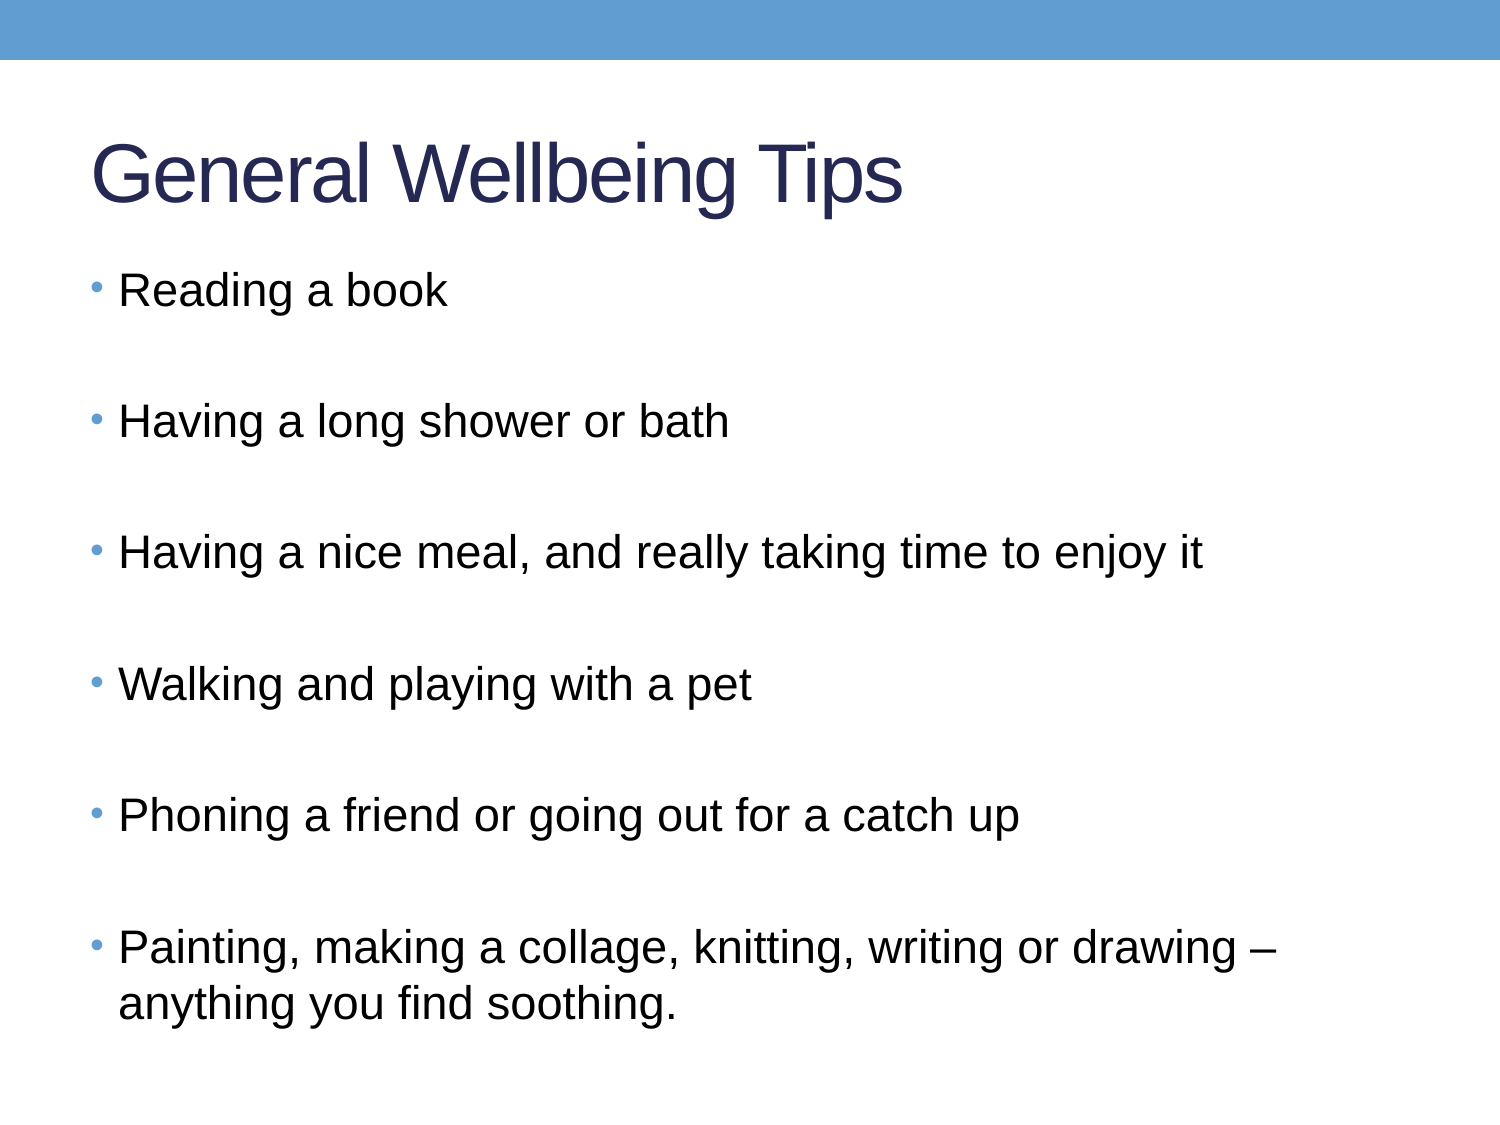

# General Wellbeing Tips
Reading a book

Having a long shower or bath

Having a nice meal, and really taking time to enjoy it

Walking and playing with a pet

Phoning a friend or going out for a catch up

Painting, making a collage, knitting, writing or drawing – anything you find soothing.